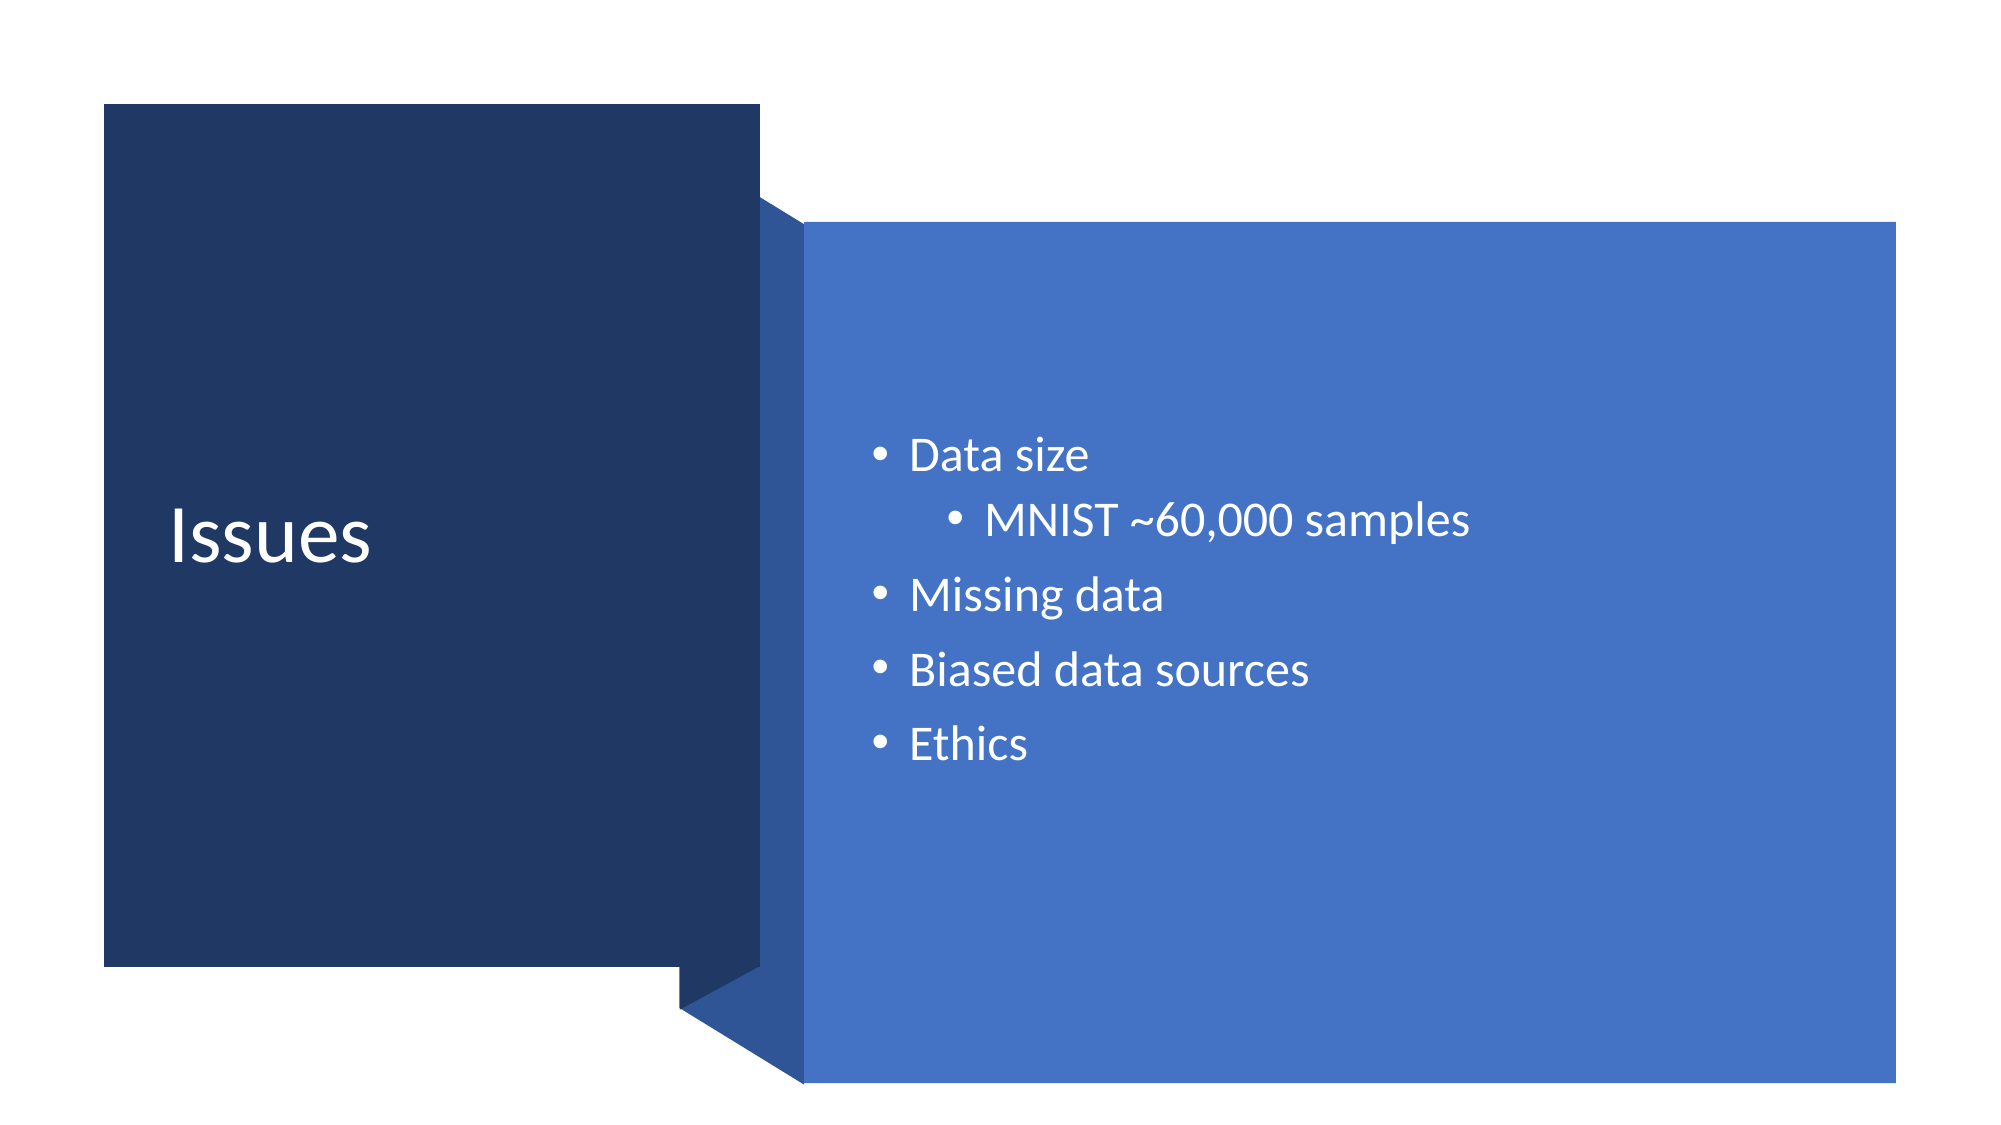

# Issues

Data size
MNIST ~60,000 samples
Missing data
Biased data sources
Ethics